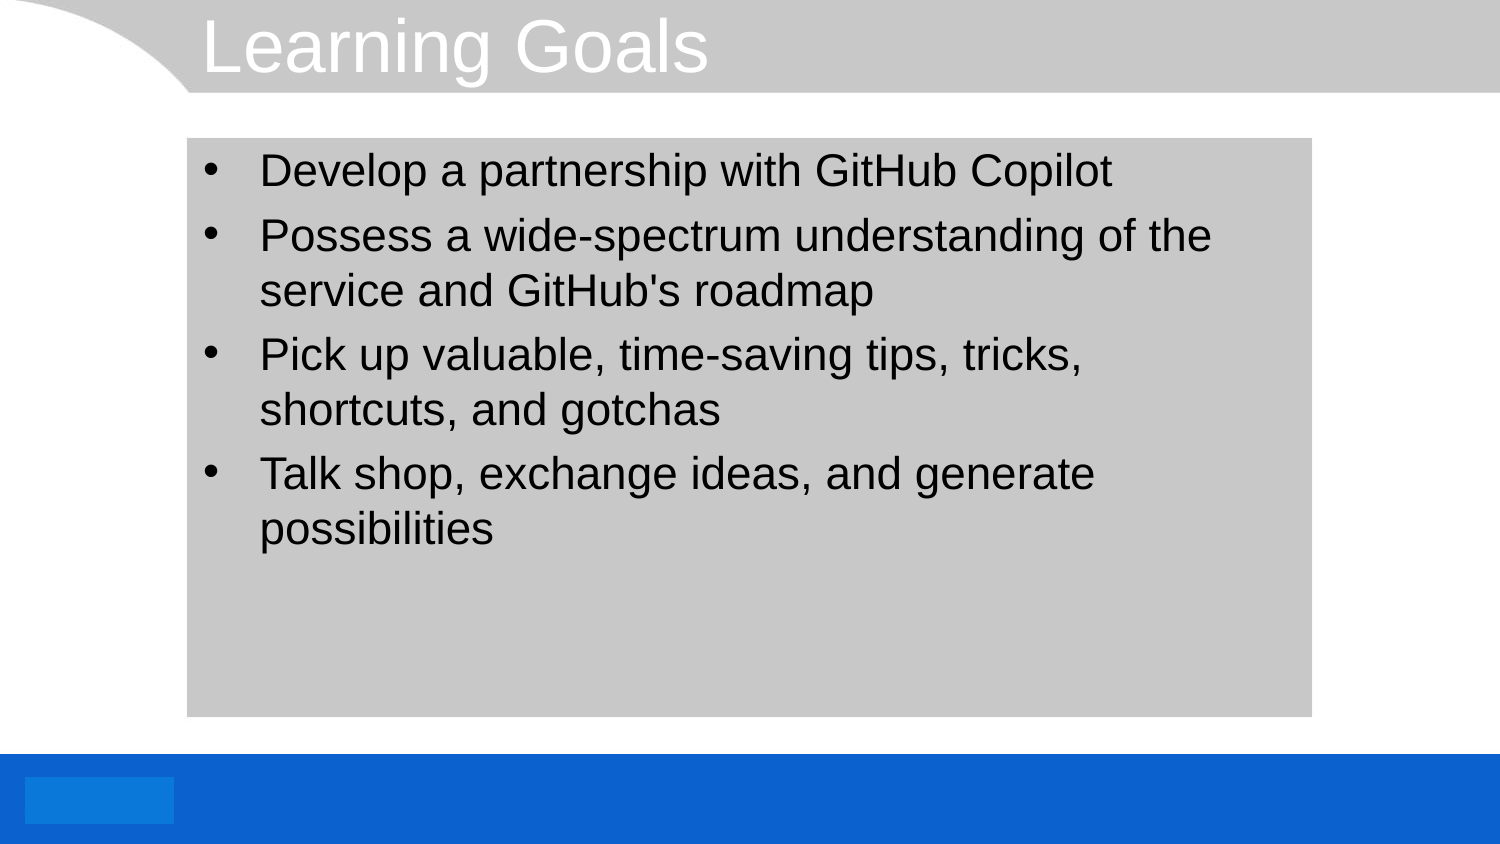

# Learning Goals
Develop a partnership with GitHub Copilot
Possess a wide-spectrum understanding of the service and GitHub's roadmap
Pick up valuable, time-saving tips, tricks, shortcuts, and gotchas
Talk shop, exchange ideas, and generate possibilities